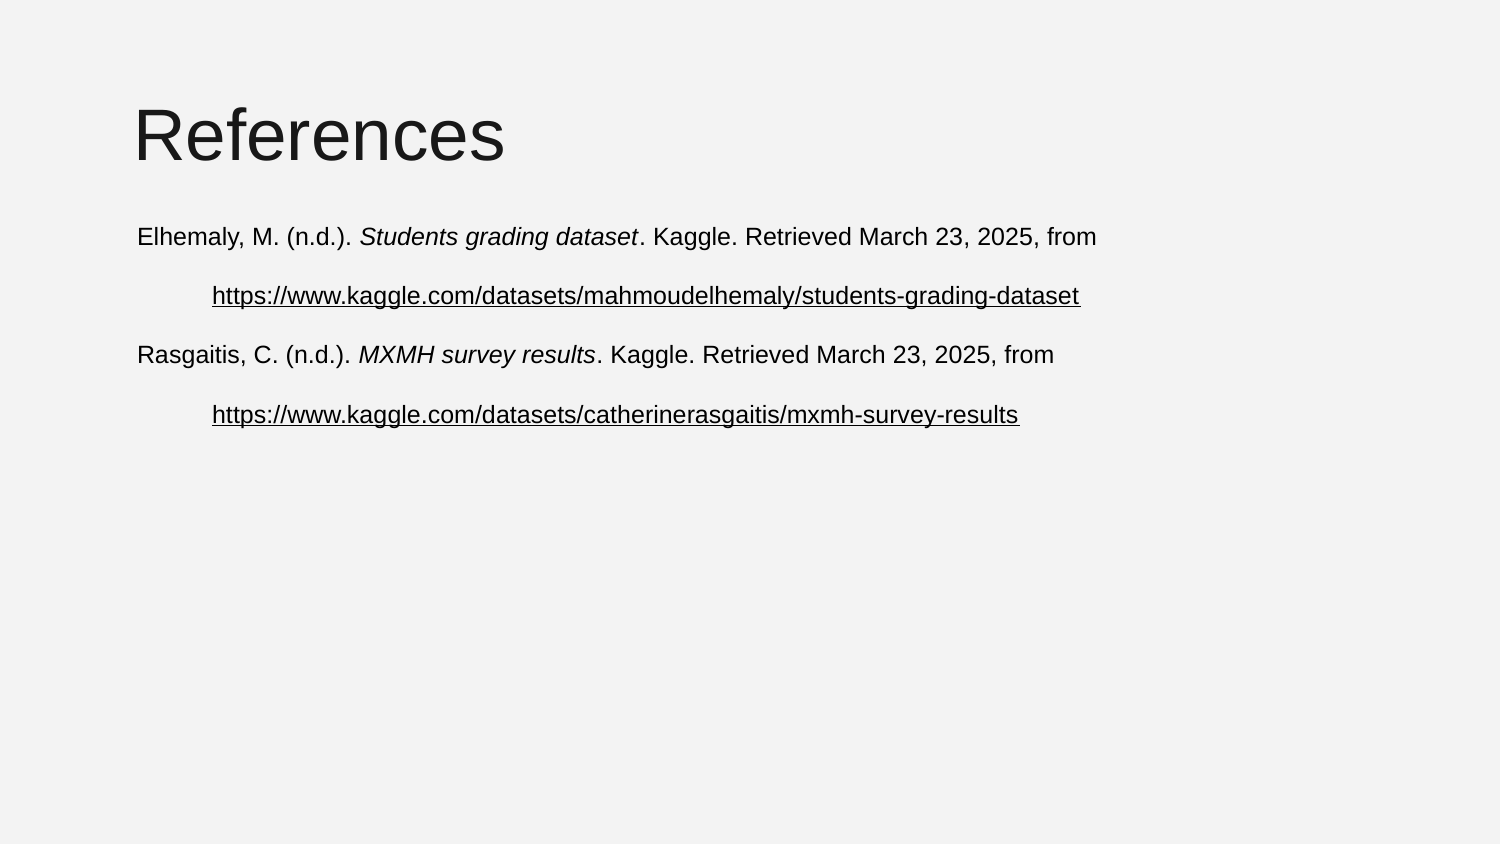

# References
Elhemaly, M. (n.d.). Students grading dataset. Kaggle. Retrieved March 23, 2025, from
https://www.kaggle.com/datasets/mahmoudelhemaly/students-grading-dataset
Rasgaitis, C. (n.d.). MXMH survey results. Kaggle. Retrieved March 23, 2025, from
https://www.kaggle.com/datasets/catherinerasgaitis/mxmh-survey-results